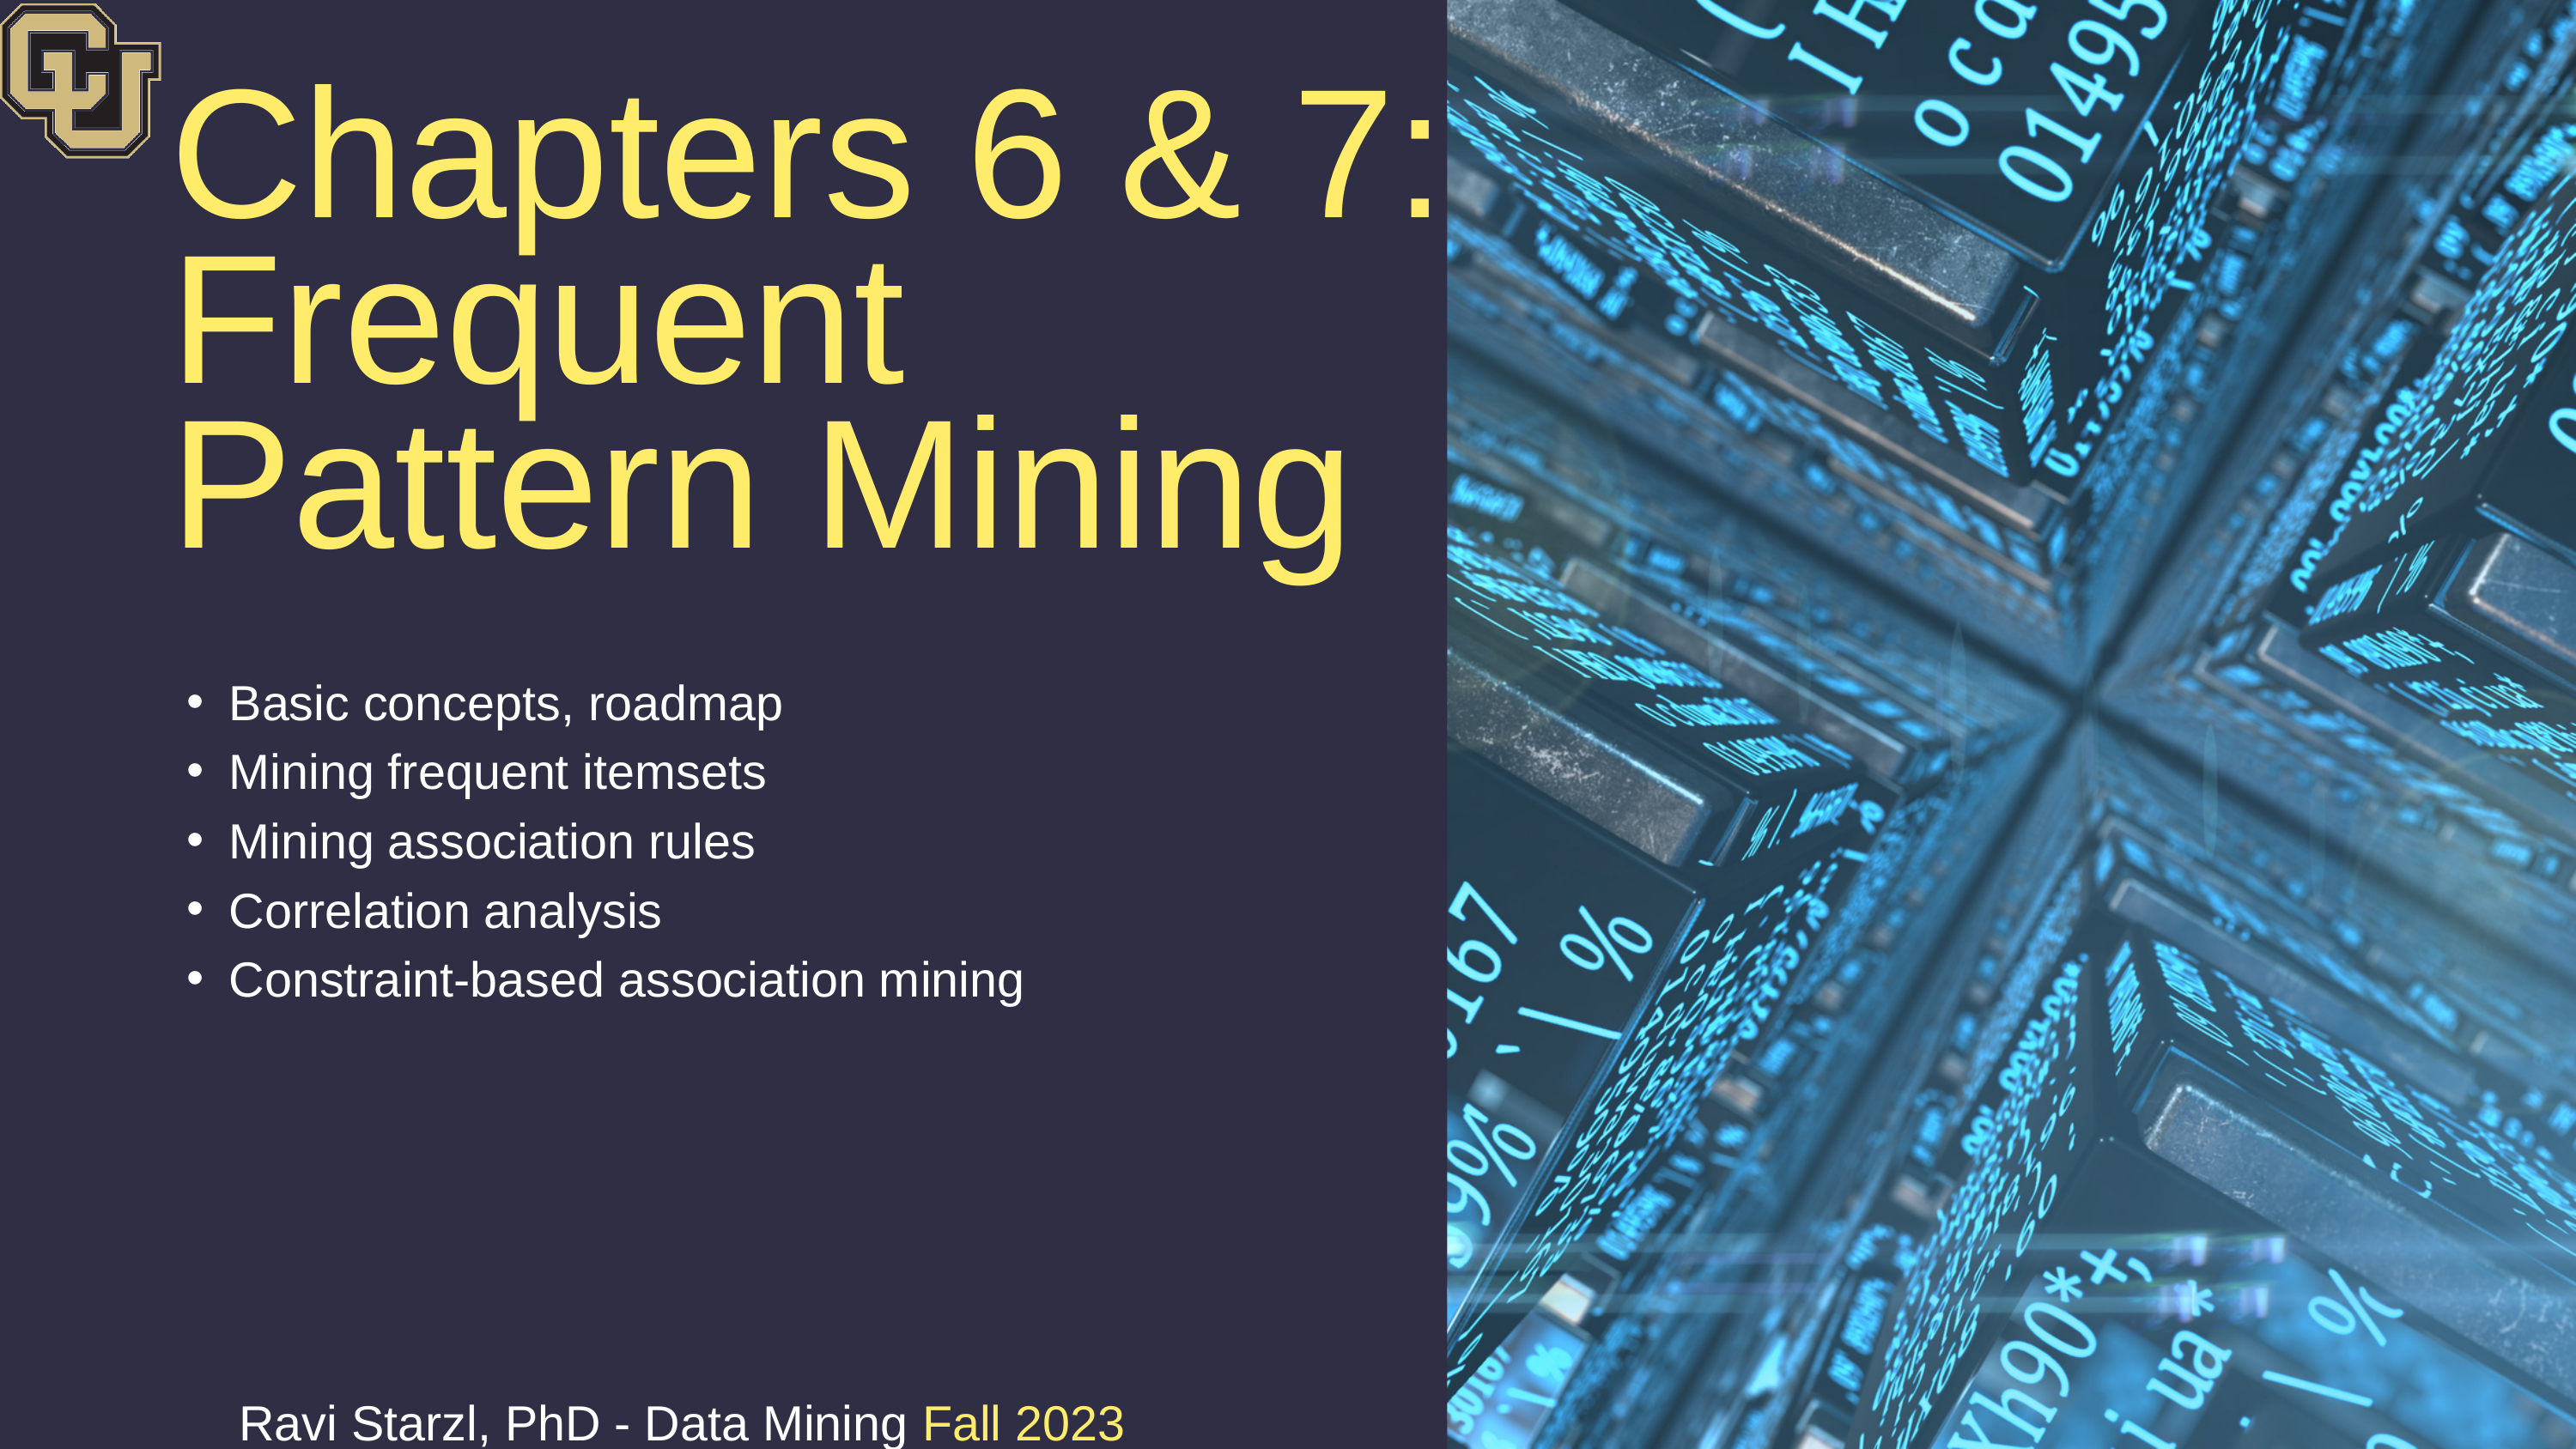

Chapters 6 & 7: Frequent Pattern Mining
Basic concepts, roadmap
Mining frequent itemsets
Mining association rules
Correlation analysis
Constraint-based association mining
Ravi Starzl, PhD - Data Mining Fall 2023